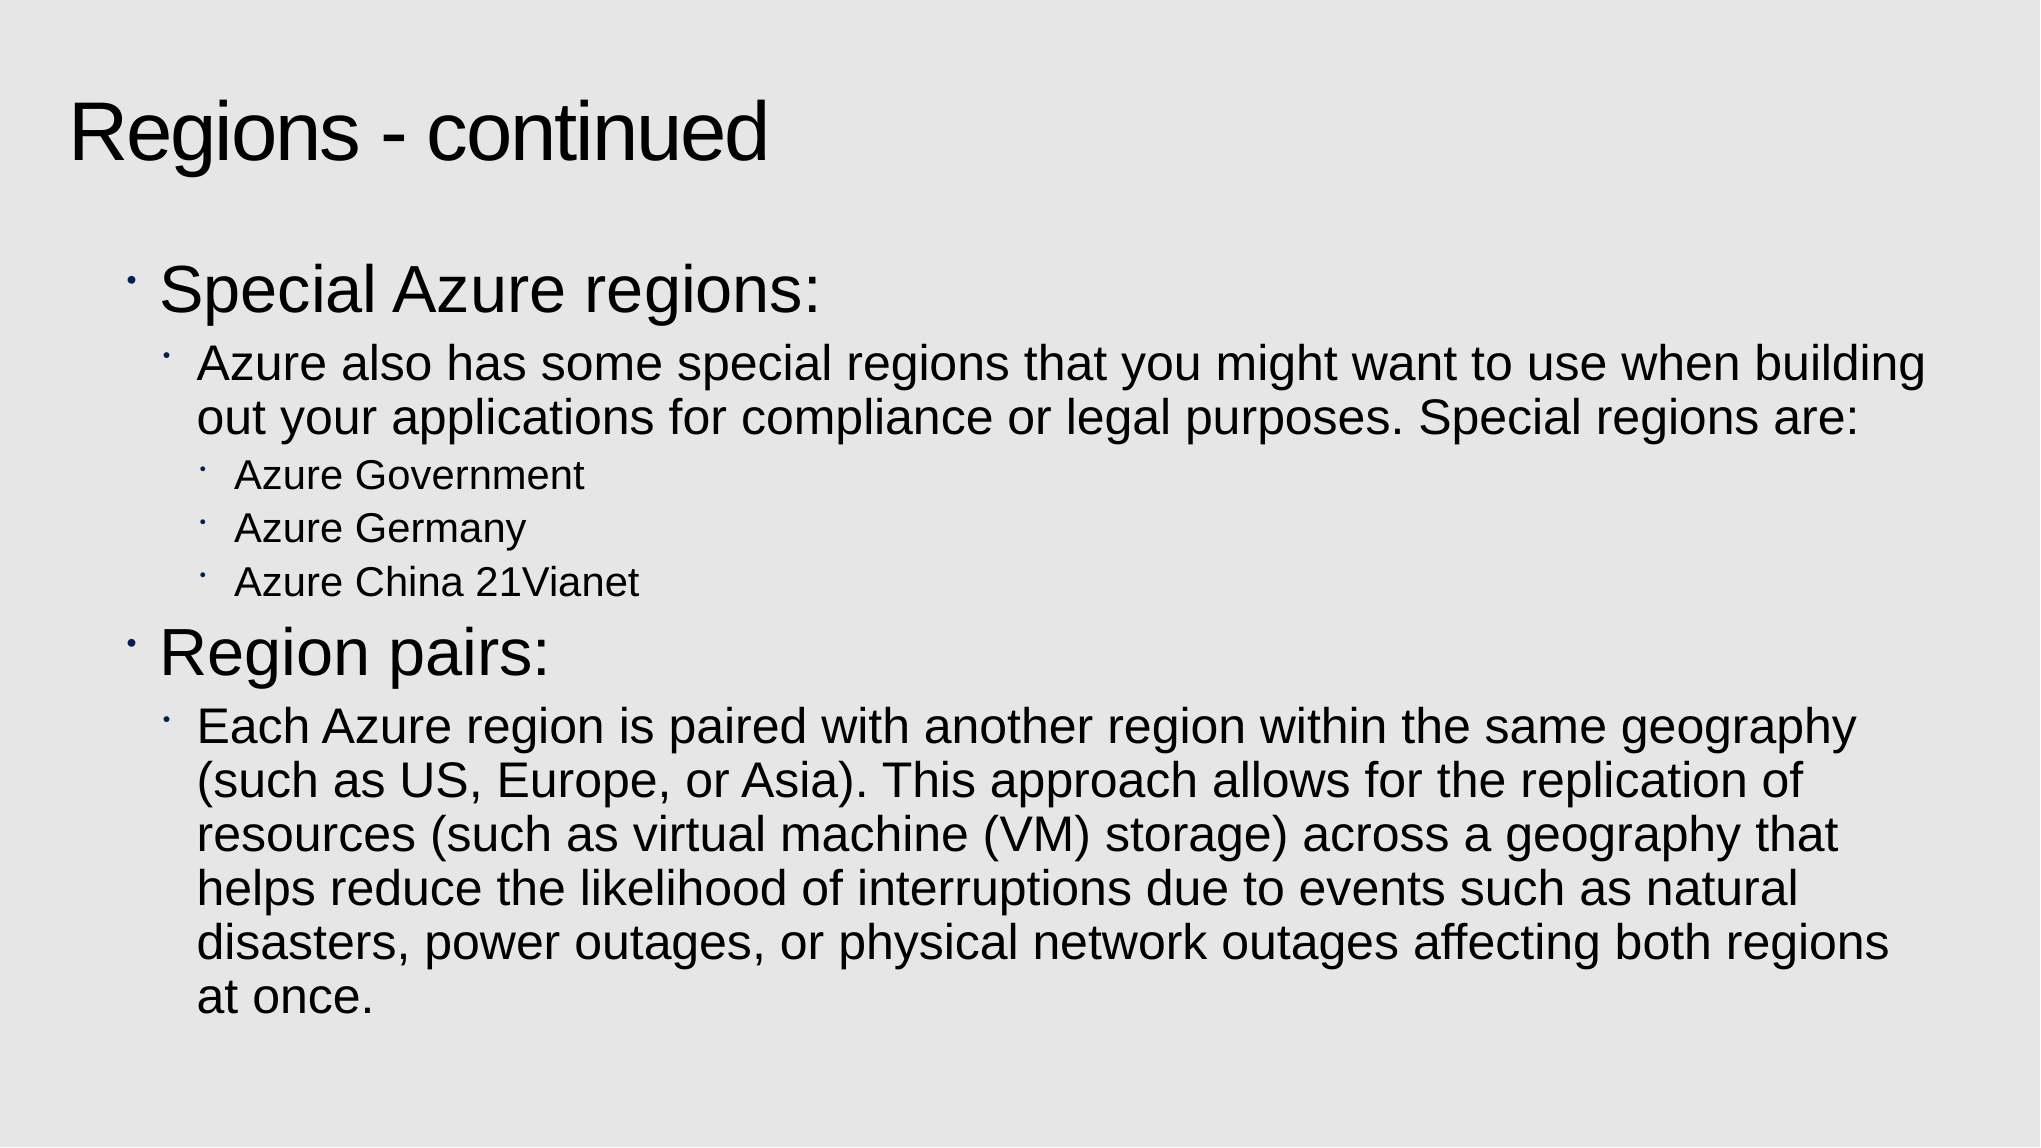

# Regions - continued
Special Azure regions:
Azure also has some special regions that you might want to use when building out your applications for compliance or legal purposes. Special regions are:
Azure Government
Azure Germany
Azure China 21Vianet
Region pairs:
Each Azure region is paired with another region within the same geography (such as US, Europe, or Asia). This approach allows for the replication of resources (such as virtual machine (VM) storage) across a geography that helps reduce the likelihood of interruptions due to events such as natural disasters, power outages, or physical network outages affecting both regions at once.